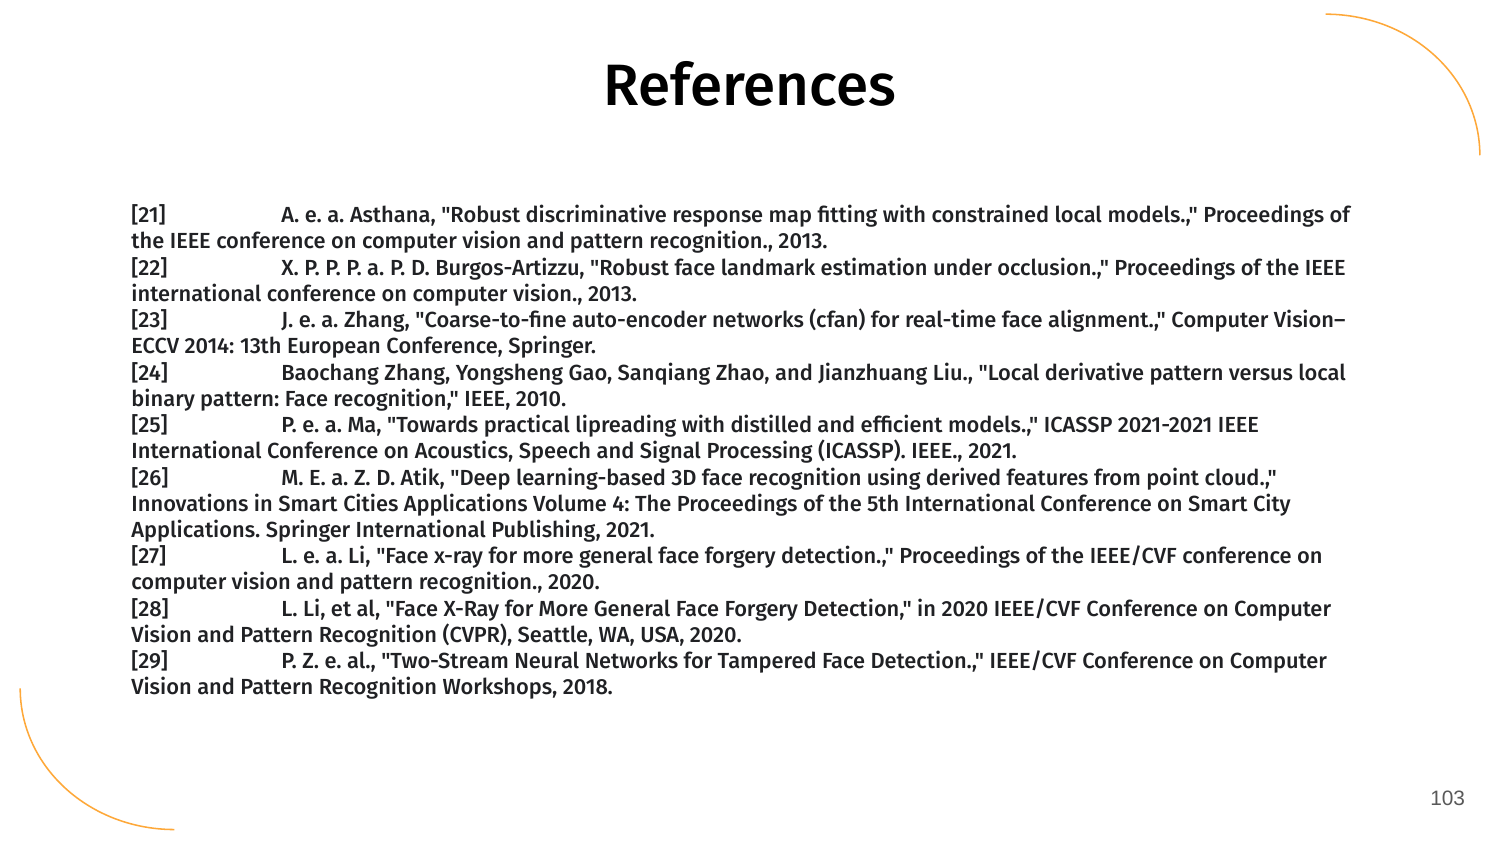

References
[21] 	A. e. a. Asthana, "Robust discriminative response map fitting with constrained local models.," Proceedings of the IEEE conference on computer vision and pattern recognition., 2013.
[22] 	X. P. P. P. a. P. D. Burgos-Artizzu, "Robust face landmark estimation under occlusion.," Proceedings of the IEEE international conference on computer vision., 2013.
[23] 	J. e. a. Zhang, "Coarse-to-fine auto-encoder networks (cfan) for real-time face alignment.," Computer Vision–ECCV 2014: 13th European Conference, Springer.
[24] 	Baochang Zhang, Yongsheng Gao, Sanqiang Zhao, and Jianzhuang Liu., "Local derivative pattern versus local binary pattern: Face recognition," IEEE, 2010.
[25] 	P. e. a. Ma, "Towards practical lipreading with distilled and efficient models.," ICASSP 2021-2021 IEEE International Conference on Acoustics, Speech and Signal Processing (ICASSP). IEEE., 2021.
[26] 	M. E. a. Z. D. Atik, "Deep learning-based 3D face recognition using derived features from point cloud.," Innovations in Smart Cities Applications Volume 4: The Proceedings of the 5th International Conference on Smart City Applications. Springer International Publishing, 2021.
[27] 	L. e. a. Li, "Face x-ray for more general face forgery detection.," Proceedings of the IEEE/CVF conference on computer vision and pattern recognition., 2020.
[28] 	L. Li, et al, "Face X-Ray for More General Face Forgery Detection," in 2020 IEEE/CVF Conference on Computer Vision and Pattern Recognition (CVPR), Seattle, WA, USA, 2020.
[29] 	P. Z. e. al., "Two-Stream Neural Networks for Tampered Face Detection.," IEEE/CVF Conference on Computer Vision and Pattern Recognition Workshops, 2018.
103